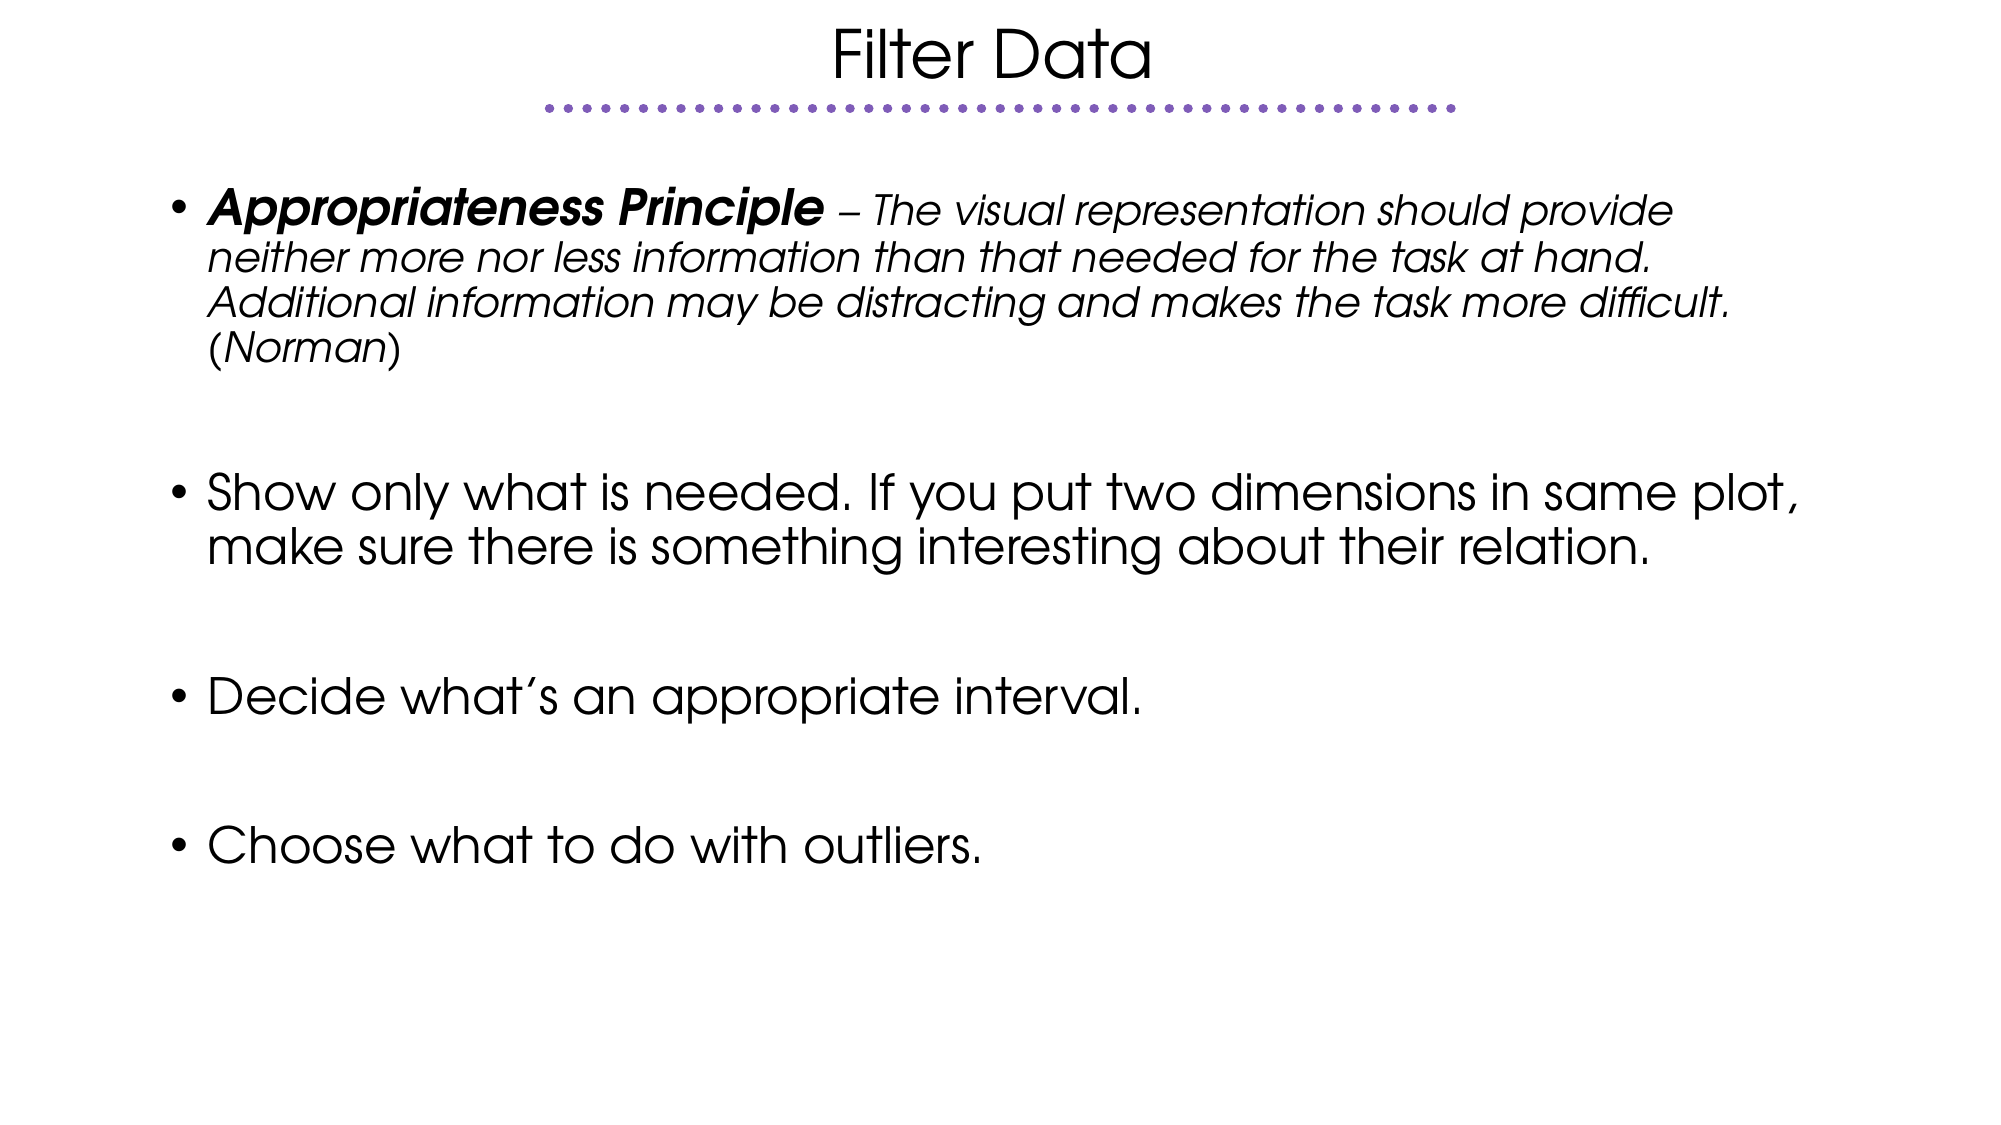

# Filter Data
Appropriateness Principle – The visual representation should provide neither more nor less information than that needed for the task at hand. Additional information may be distracting and makes the task more difficult. (Norman)

Show only what is needed. If you put two dimensions in same plot, make sure there is something interesting about their relation.

Decide what’s an appropriate interval.

Choose what to do with outliers.